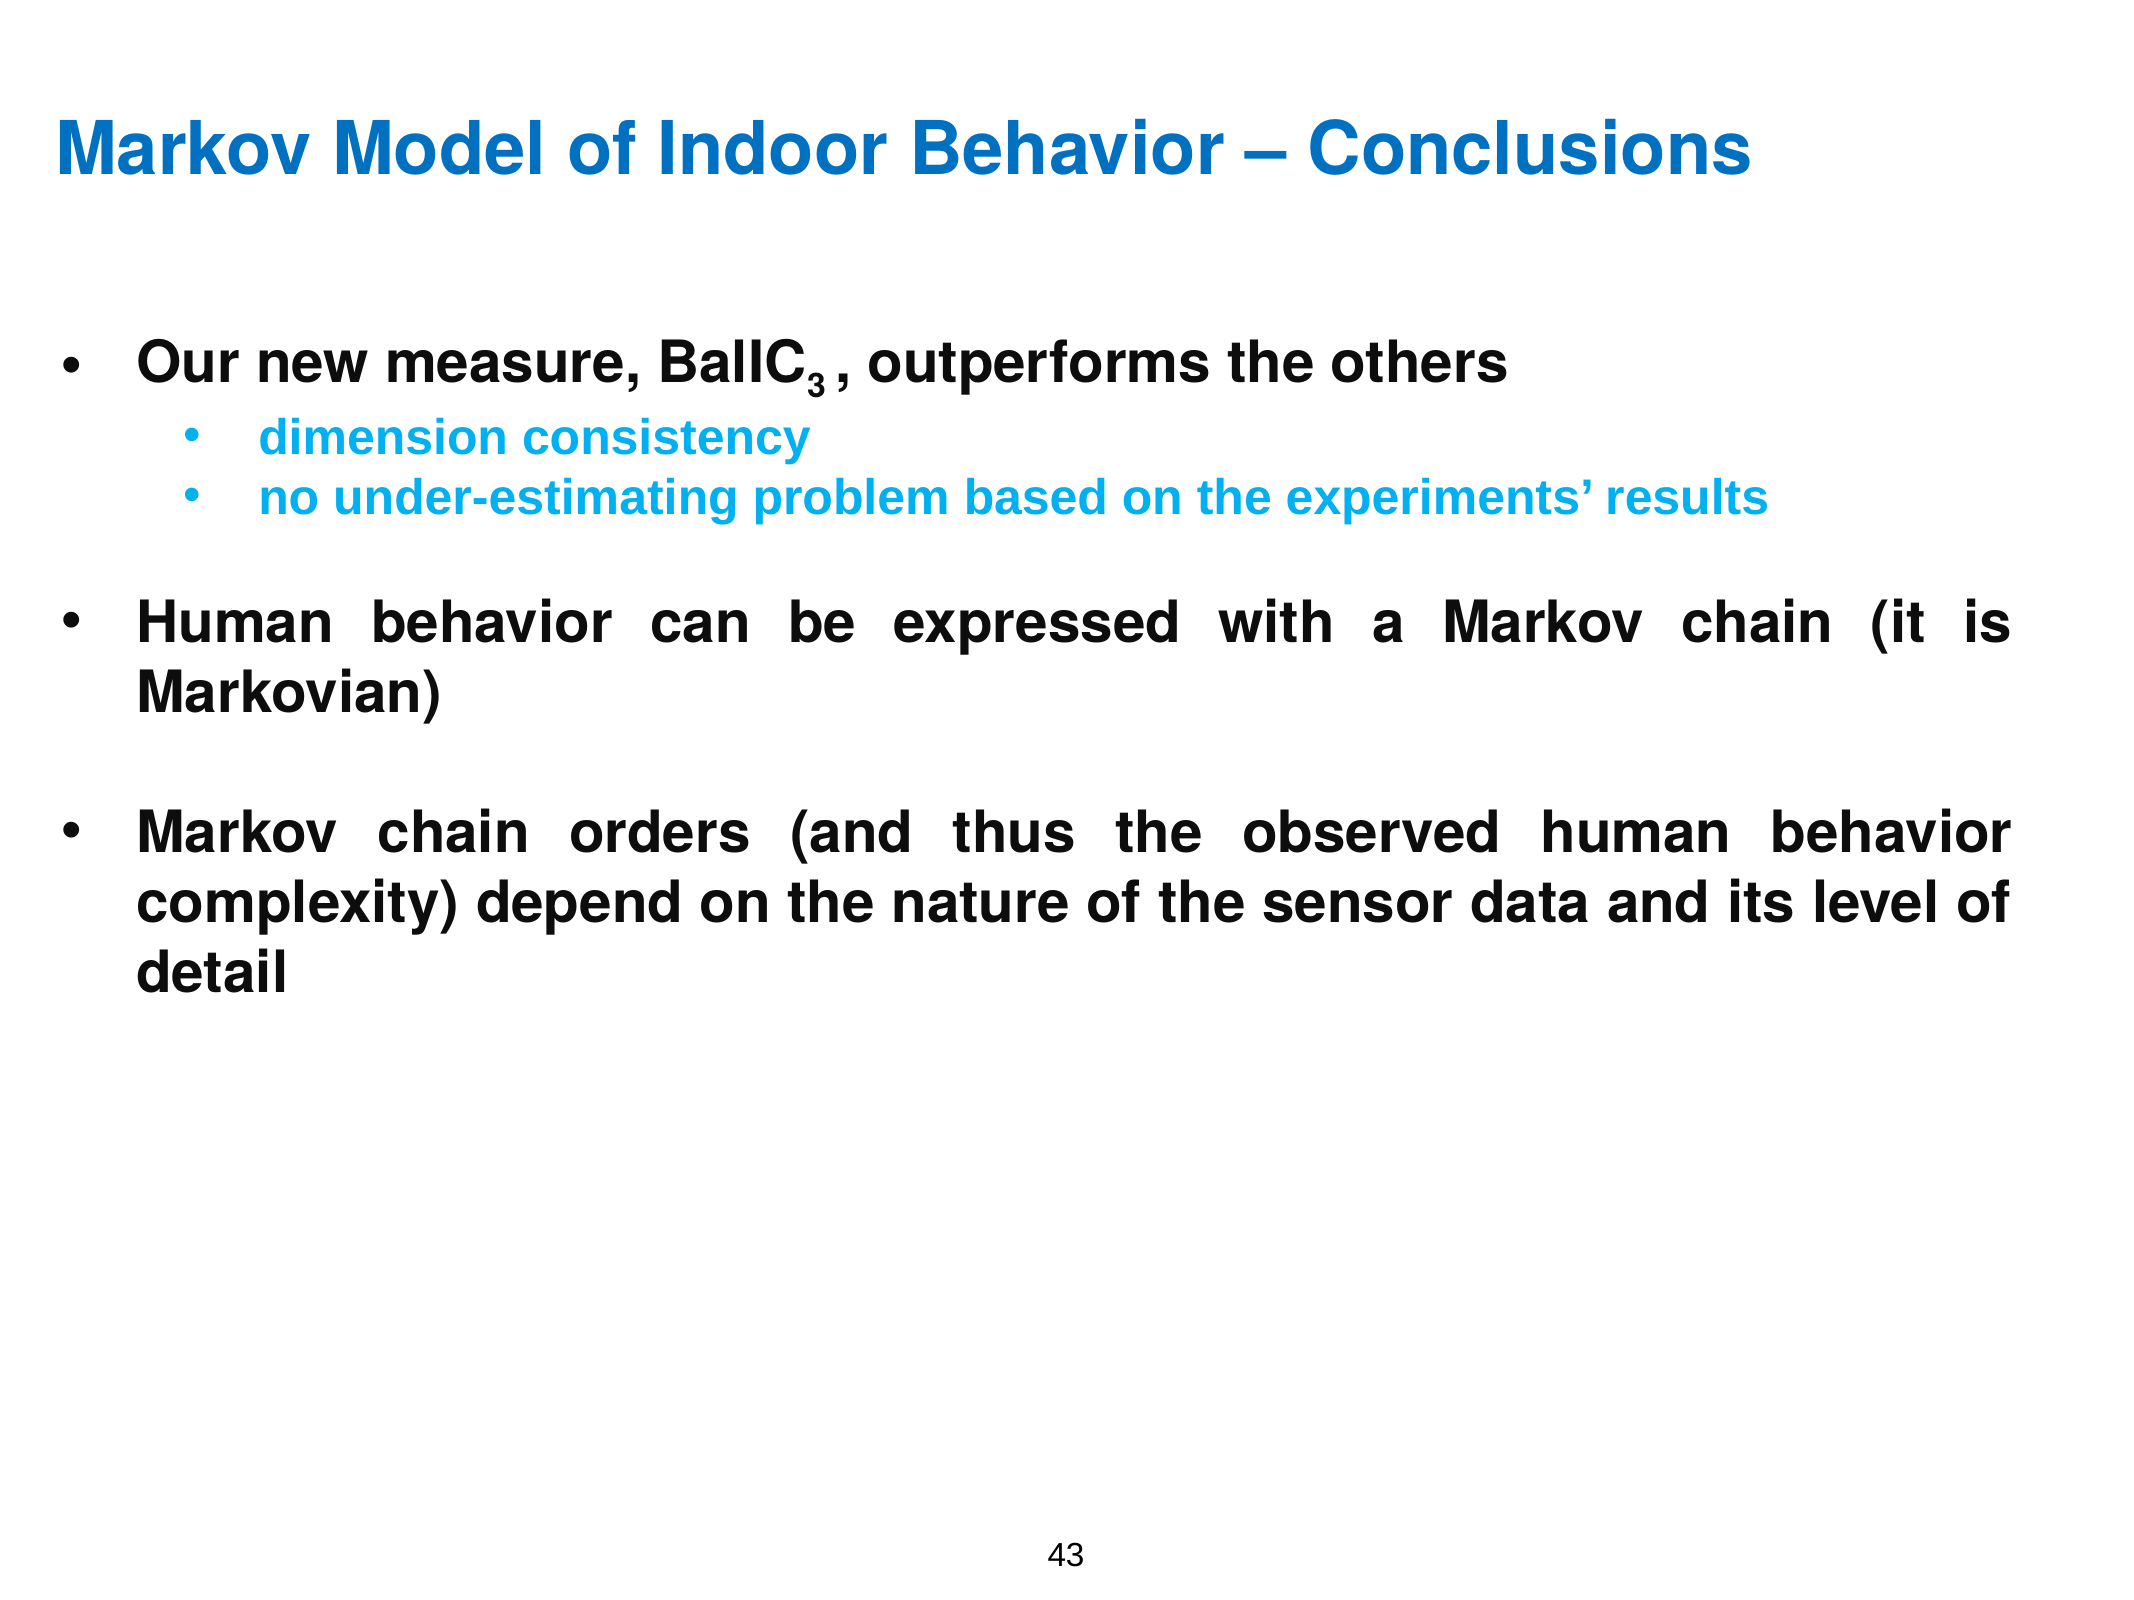

Markov Model of Indoor Behavior – Conclusions

Our new measure, BalIC3 , outperforms the others
dimension consistency
no under-estimating problem based on the experiments’ results

Human behavior can be expressed with a Markov chain (it is Markovian)

Markov chain orders (and thus the observed human behavior complexity) depend on the nature of the sensor data and its level of detail

43